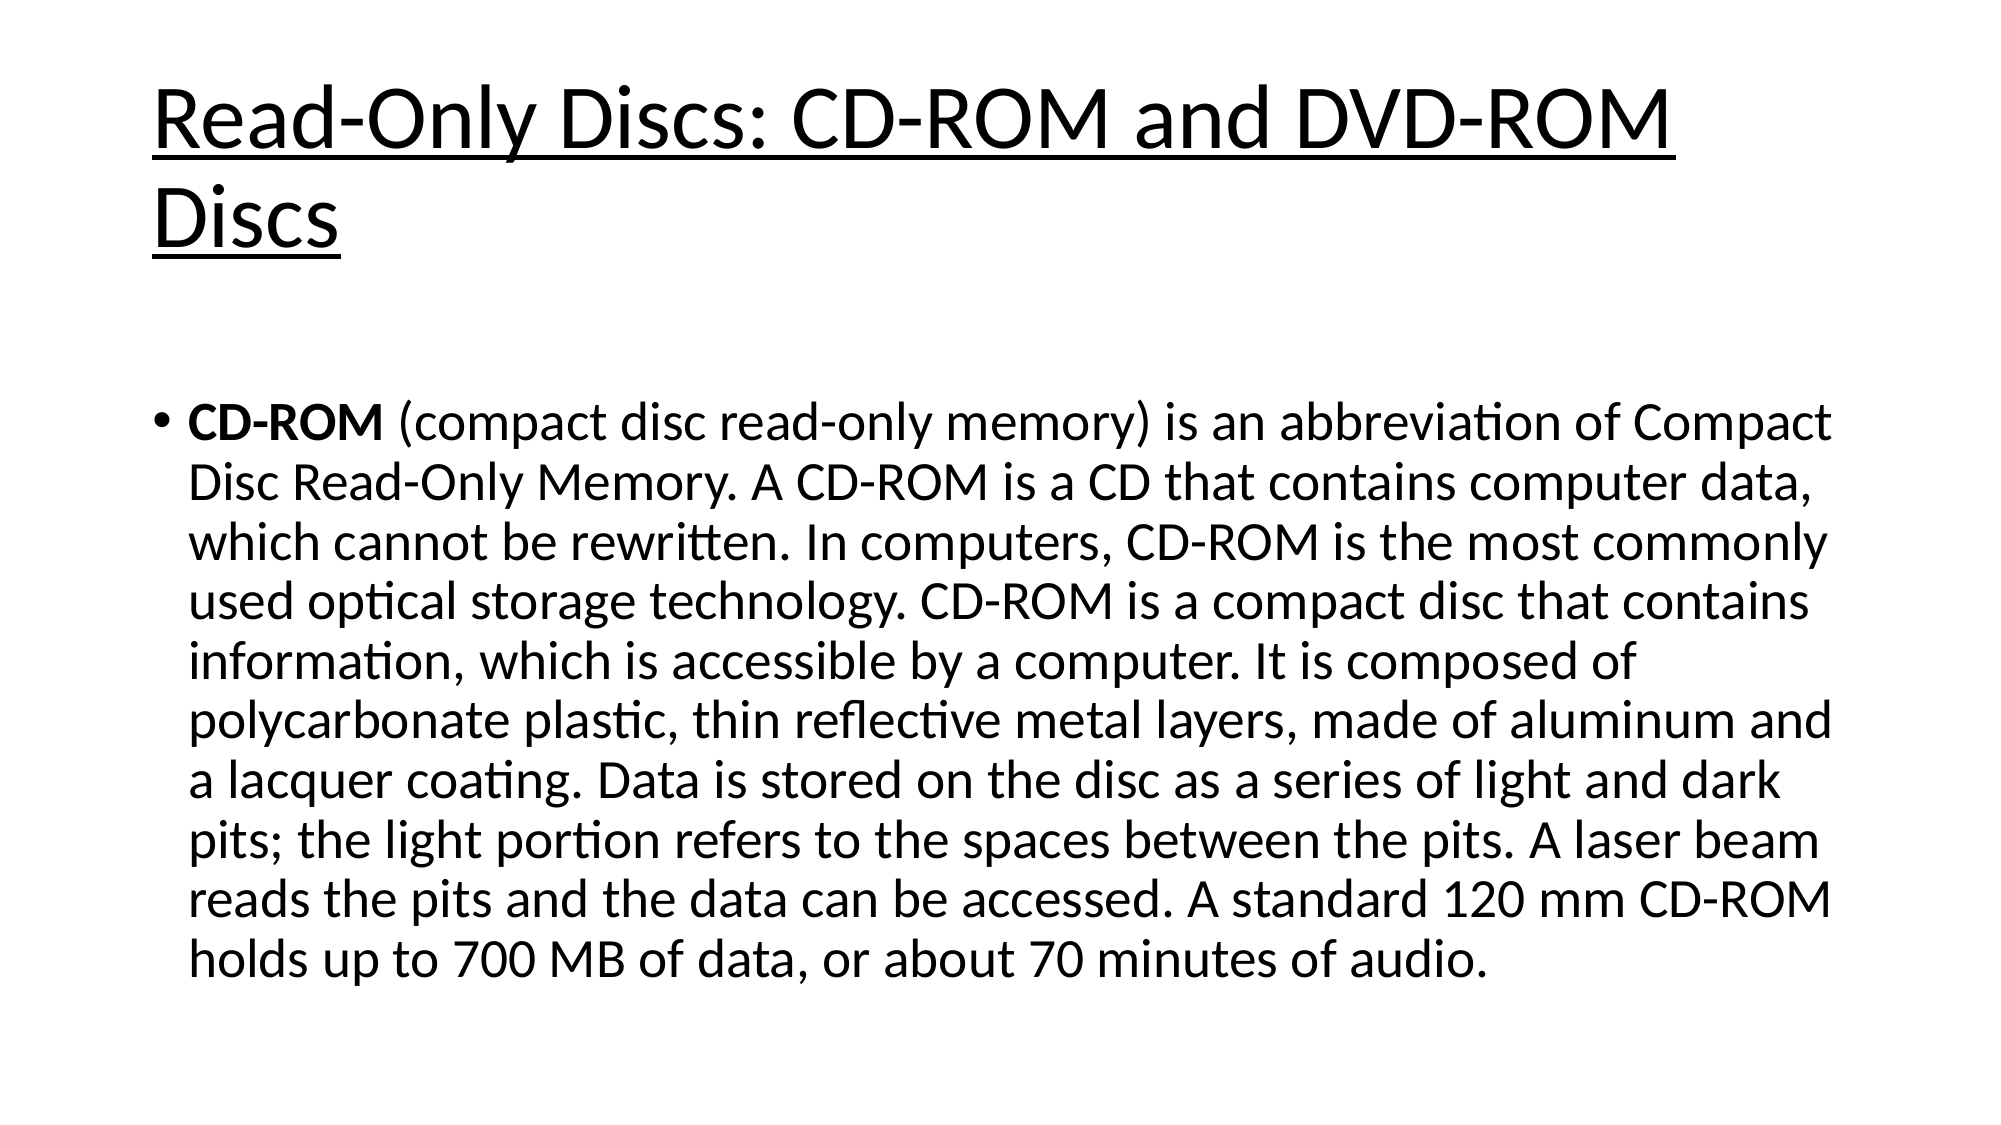

# Read-Only Discs: CD-ROM and DVD-ROM Discs

CD-ROM (compact disc read-only memory) is an abbreviation of Compact Disc Read-Only Memory. A CD-ROM is a CD that contains computer data, which cannot be rewritten. In computers, CD-ROM is the most commonly used optical storage technology. CD-ROM is a compact disc that contains information, which is accessible by a computer. It is composed of polycarbonate plastic, thin reflective metal layers, made of aluminum and a lacquer coating. Data is stored on the disc as a series of light and dark pits; the light portion refers to the spaces between the pits. A laser beam reads the pits and the data can be accessed. A standard 120 mm CD-ROM holds up to 700 MB of data, or about 70 minutes of audio.